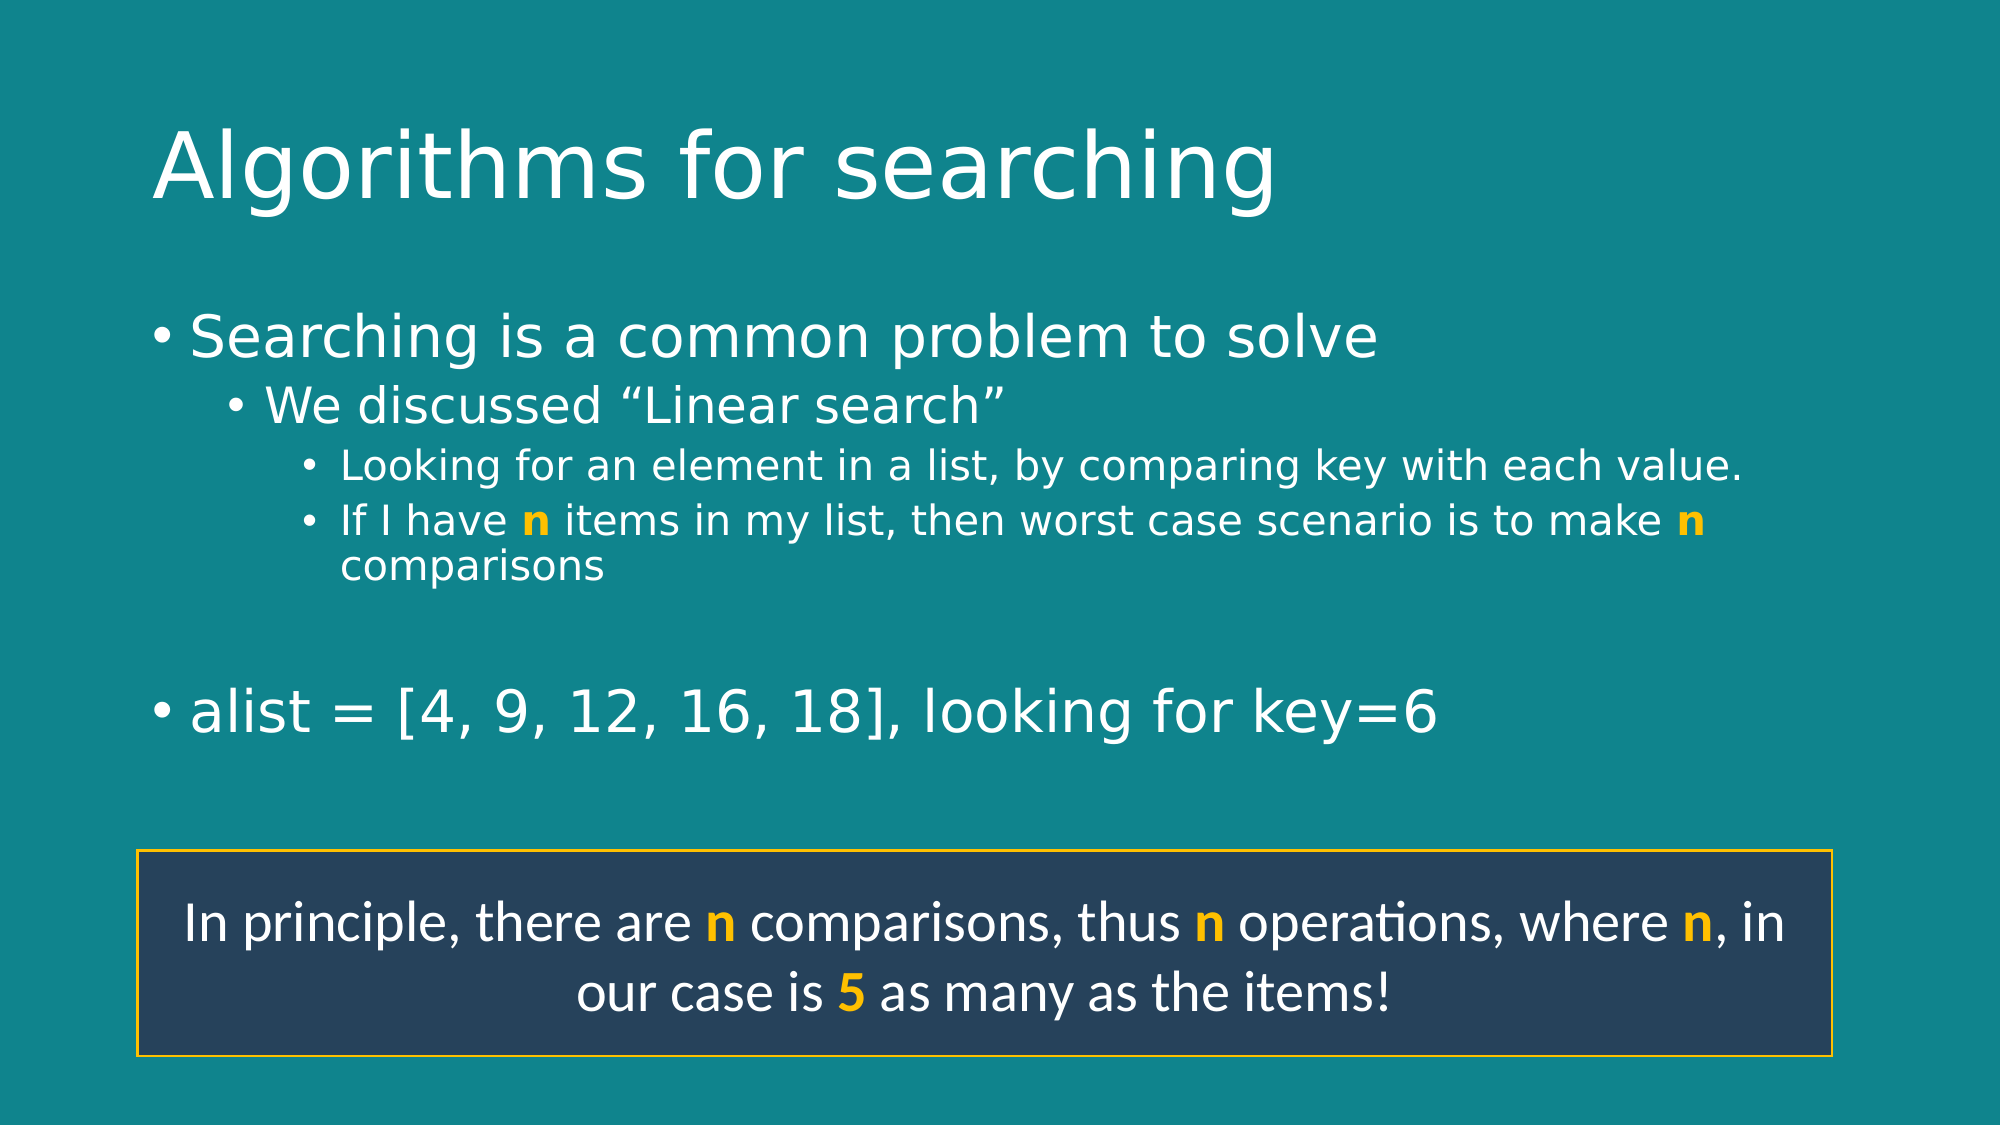

# Algorithms for searching
Searching is a common problem to solve
We discussed “Linear search”
Looking for an element in a list, by comparing key with each value.
If I have n items in my list, then worst case scenario is to make n comparisons

alist = [4, 9, 12, 16, 18], looking for key=6
In principle, there are n comparisons, thus n operations, where n, in our case is 5 as many as the items!